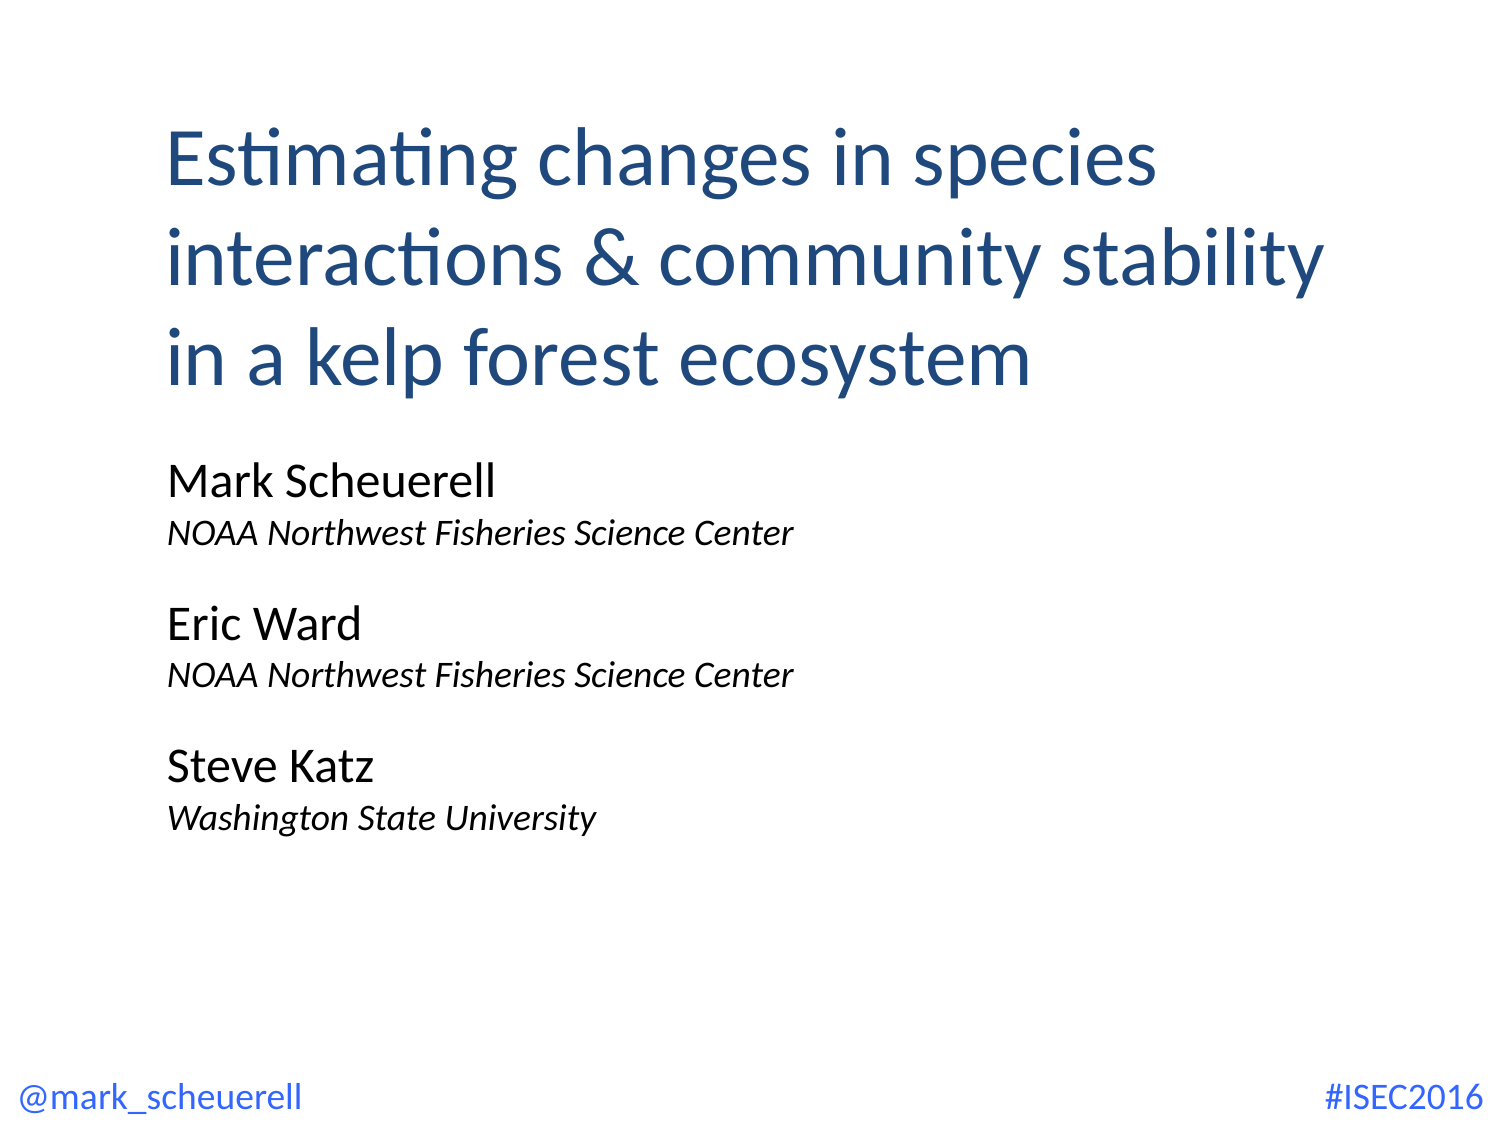

Estimating changes in species interactions & community stability in a kelp forest ecosystem
Mark Scheuerell
NOAA Northwest Fisheries Science Center
Eric Ward
NOAA Northwest Fisheries Science Center
Steve Katz
Washington State University
@mark_scheuerell
#ISEC2016